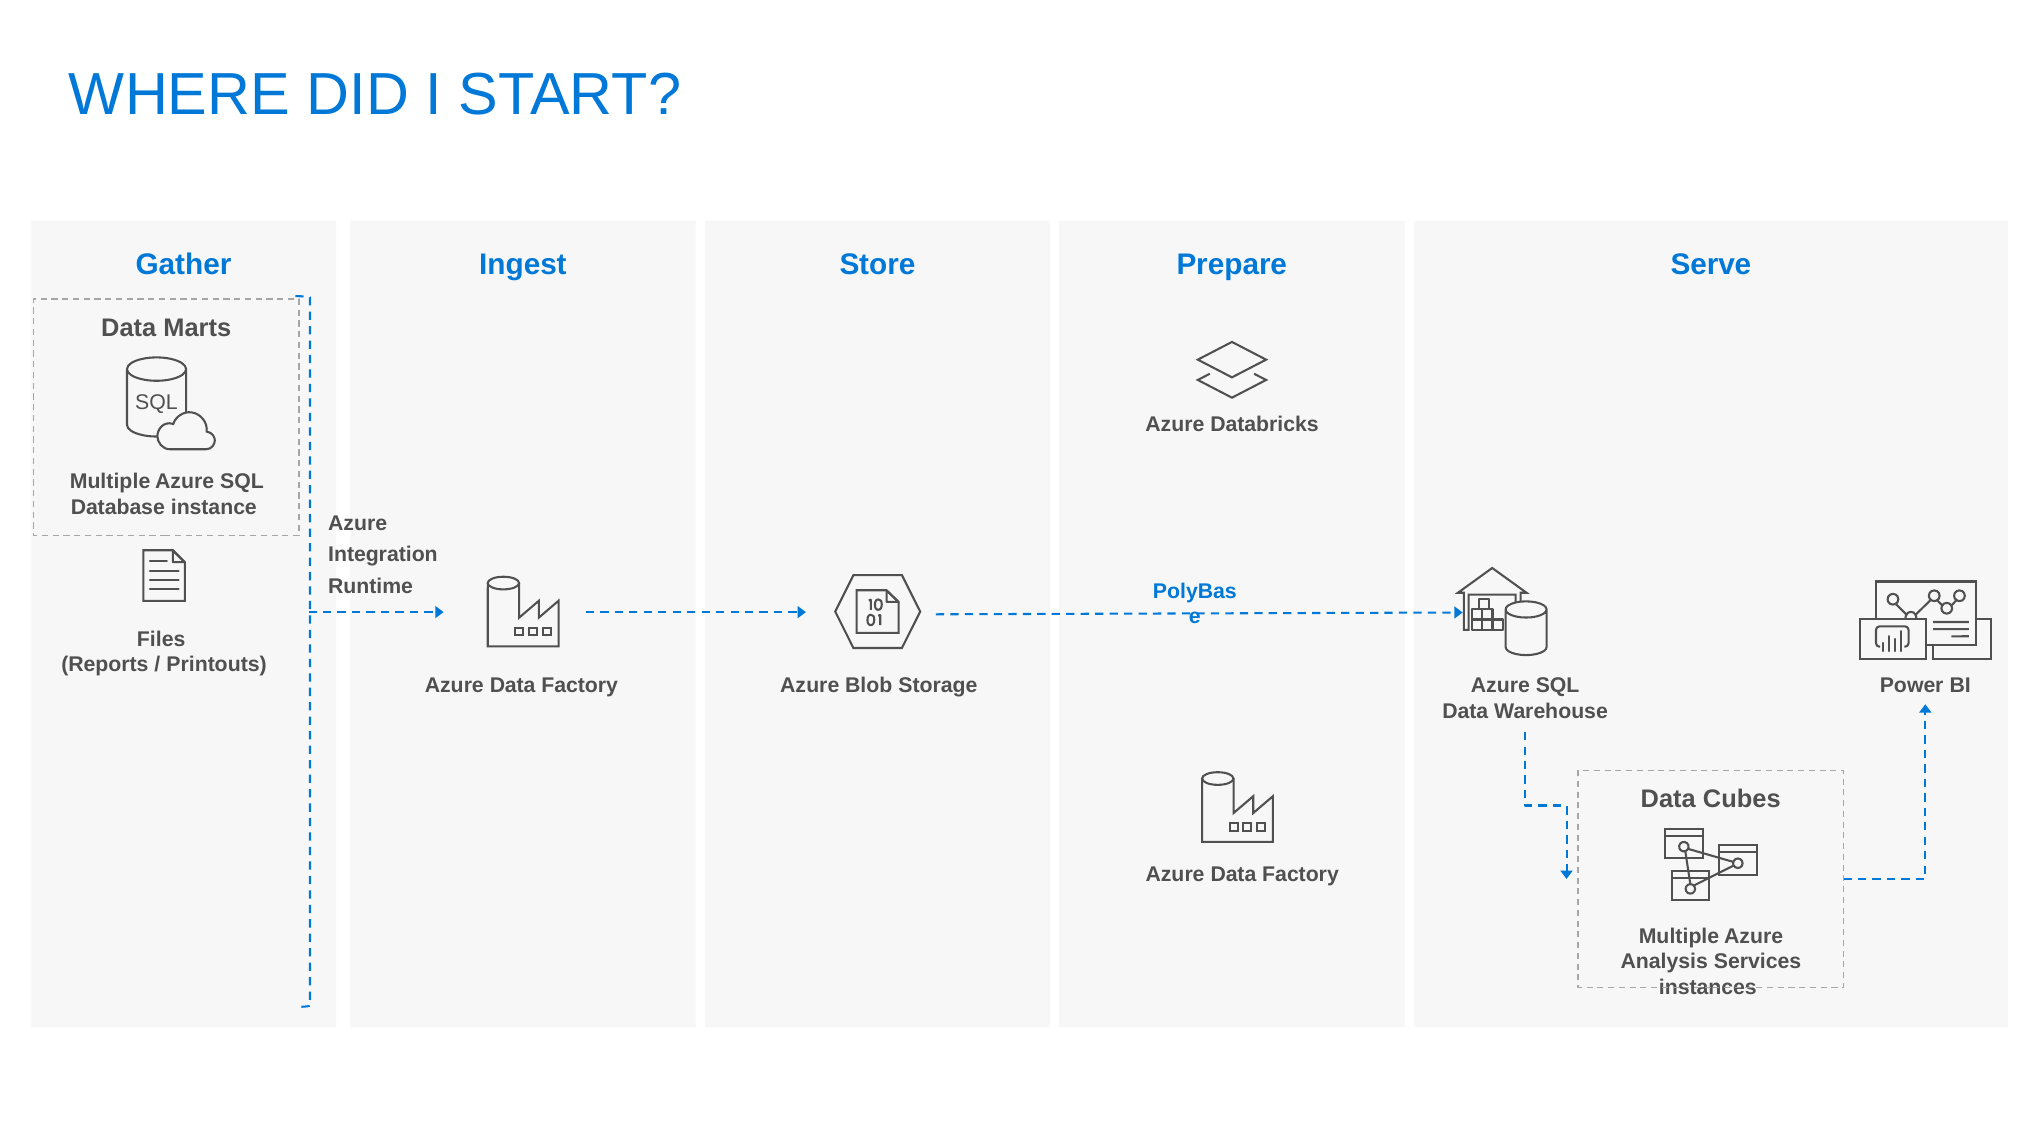

# Where Did I start?
Gather
Ingest
Store
Prepare
Serve

Data Marts

SQL

Azure Databricks
Multiple Azure SQL Database instance
Azure
Integration
Runtime

PolyBase

Files
(Reports / Printouts)
Azure Data Factory
Azure Blob Storage
Azure SQL
Data Warehouse
Power BI
Data Cubes

Azure Data Factory

Multiple Azure Analysis Services instances